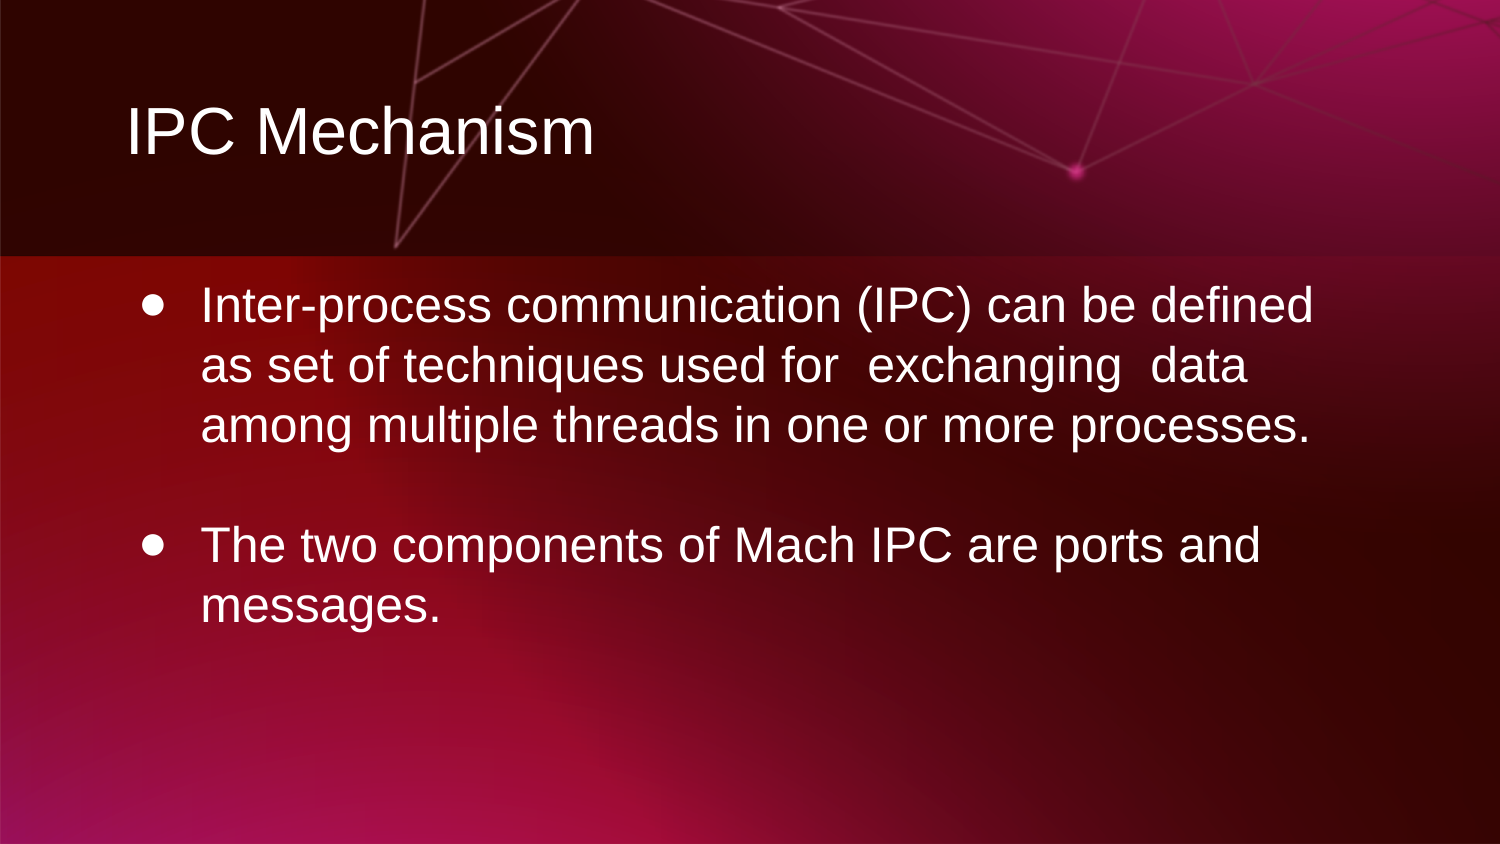

IPC Mechanism
Inter-process communication (IPC) can be defined as set of techniques used for  exchanging  data among multiple threads in one or more processes.

The two components of Mach IPC are ports and messages.